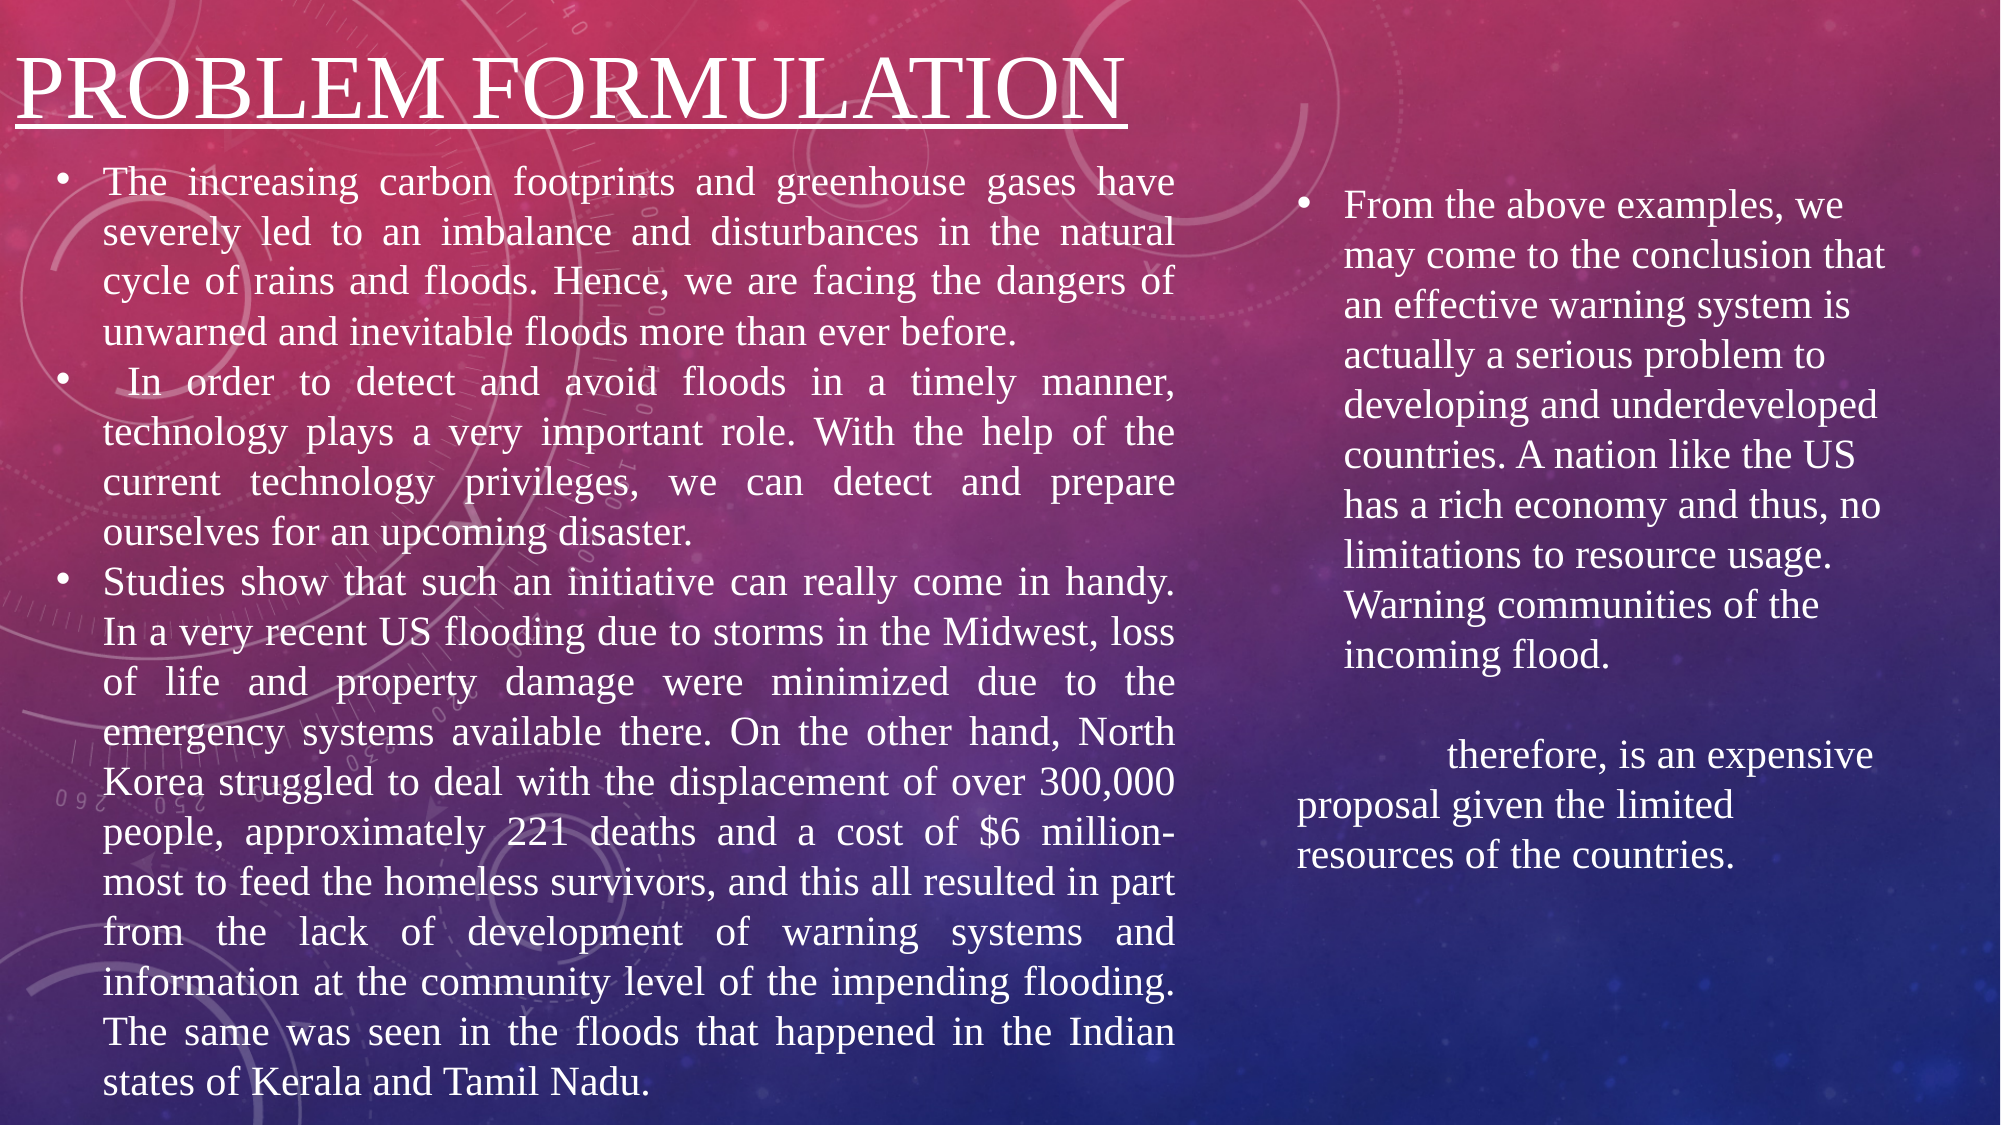

PROBLEM FORMULATION
The increasing carbon footprints and greenhouse gases have severely led to an imbalance and disturbances in the natural cycle of rains and floods. Hence, we are facing the dangers of unwarned and inevitable floods more than ever before.
 In order to detect and avoid floods in a timely manner, technology plays a very important role. With the help of the current technology privileges, we can detect and prepare ourselves for an upcoming disaster.
Studies show that such an initiative can really come in handy. In a very recent US flooding due to storms in the Midwest, loss of life and property damage were minimized due to the emergency systems available there. On the other hand, North Korea struggled to deal with the displacement of over 300,000 people, approximately 221 deaths and a cost of $6 million- most to feed the homeless survivors, and this all resulted in part from the lack of development of warning systems and information at the community level of the impending flooding. The same was seen in the floods that happened in the Indian states of Kerala and Tamil Nadu.

From the above examples, we may come to the conclusion that an effective warning system is actually a serious problem to developing and underdeveloped countries. A nation like the US has a rich economy and thus, no limitations to resource usage. Warning communities of the incoming flood.

	therefore, is an expensive proposal given the limited resources of the countries.